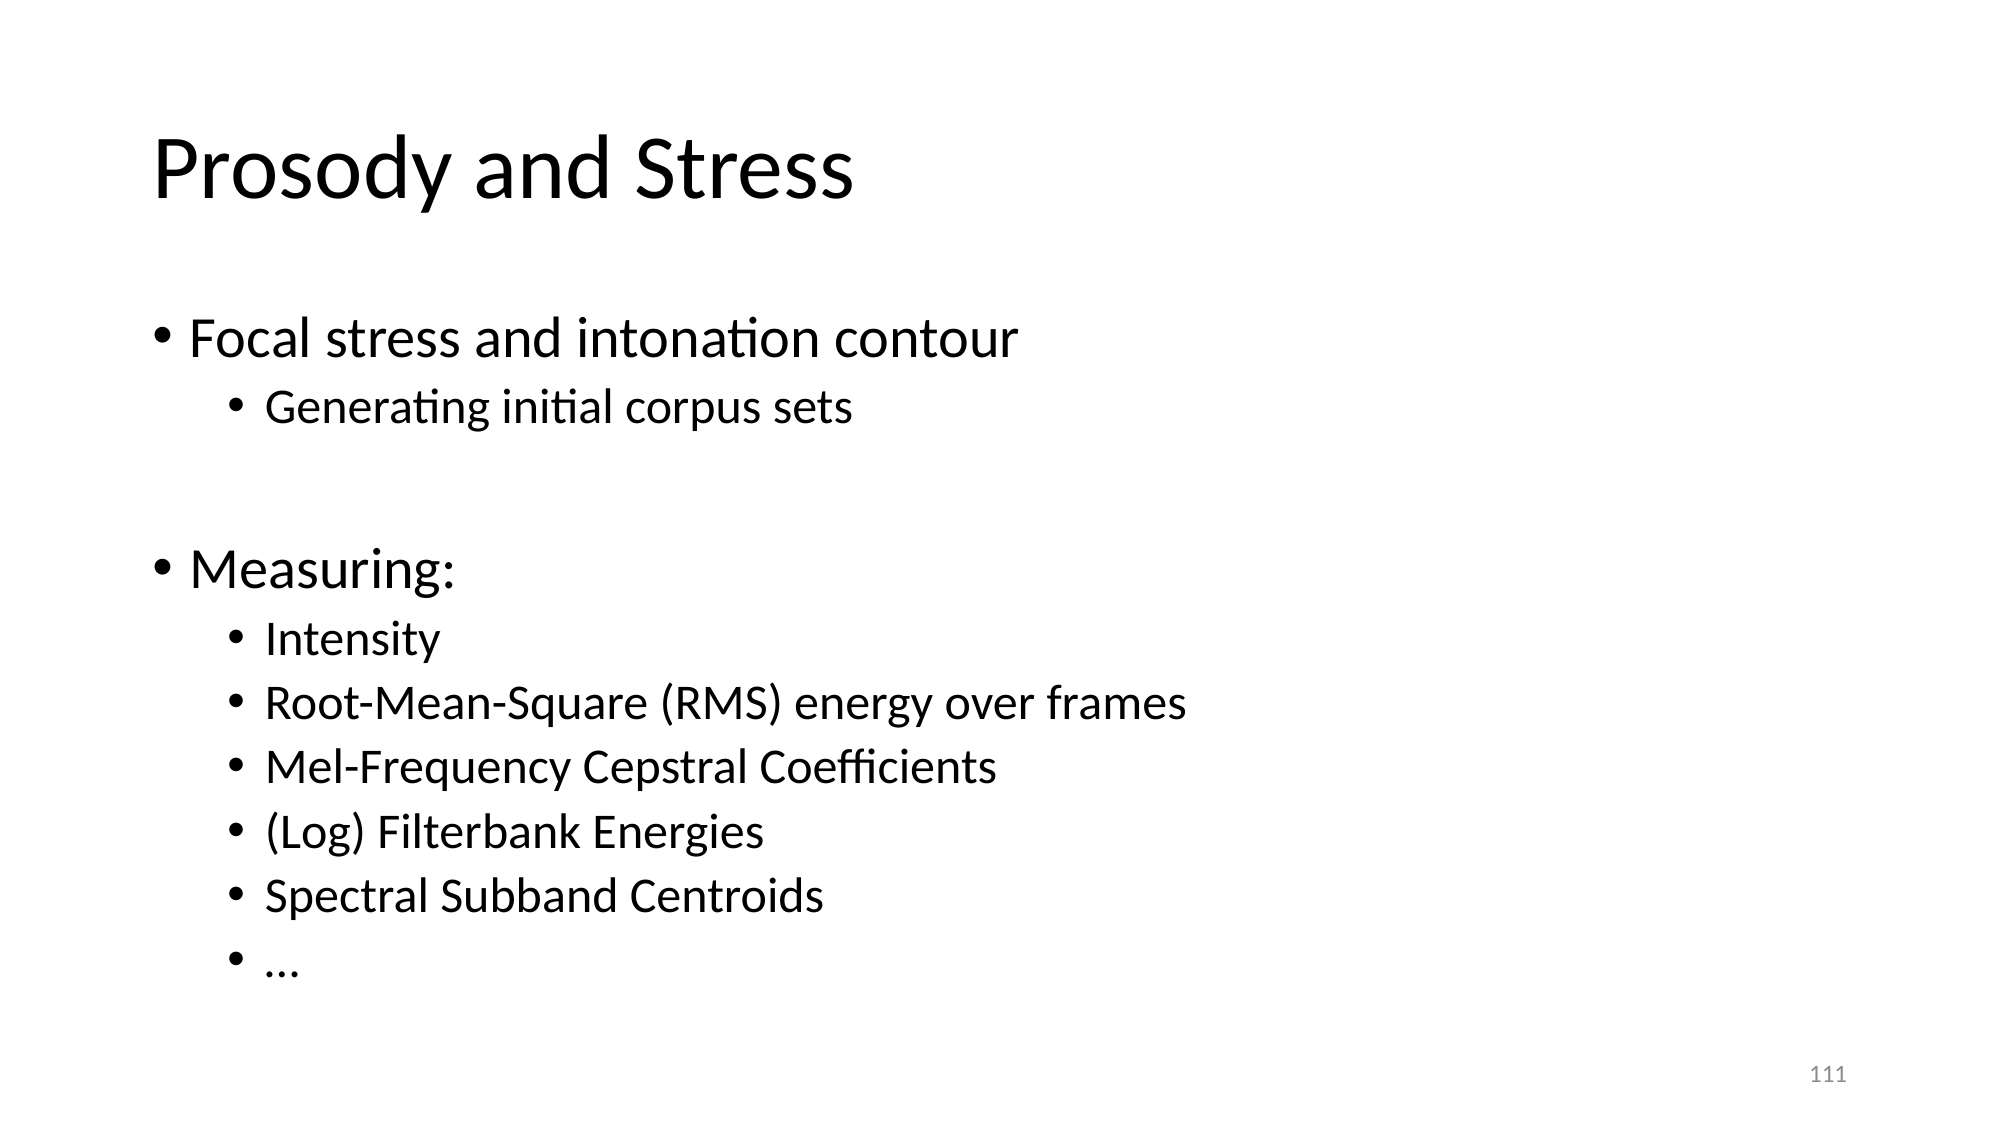

# Prosody and Stress
Focal stress and intonation contour
Generating initial corpus sets

Measuring:
Intensity
Root-Mean-Square (RMS) energy over frames
Mel-Frequency Cepstral Coefficients
(Log) Filterbank Energies
Spectral Subband Centroids
…

111